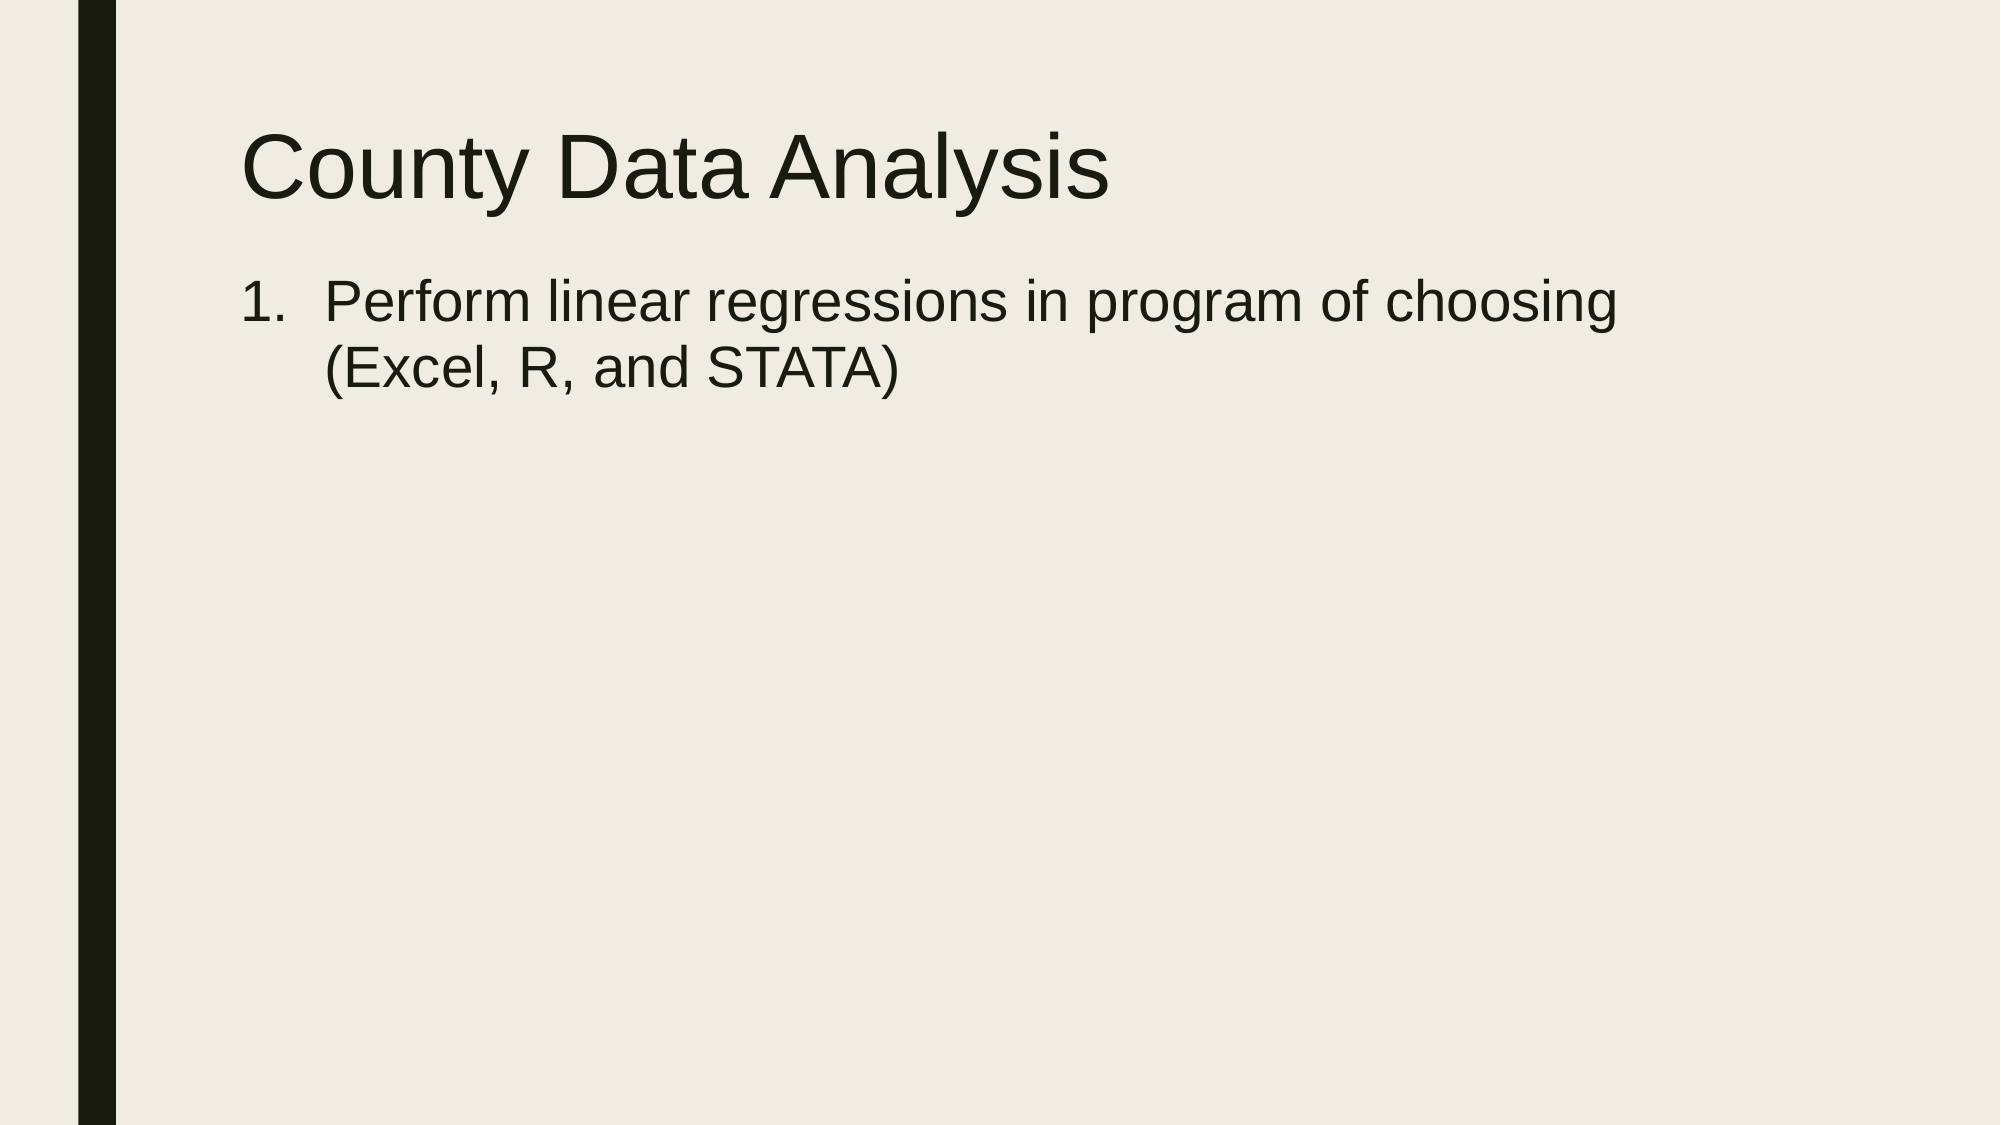

# County Data Analysis
Perform linear regressions in program of choosing (Excel, R, and STATA)